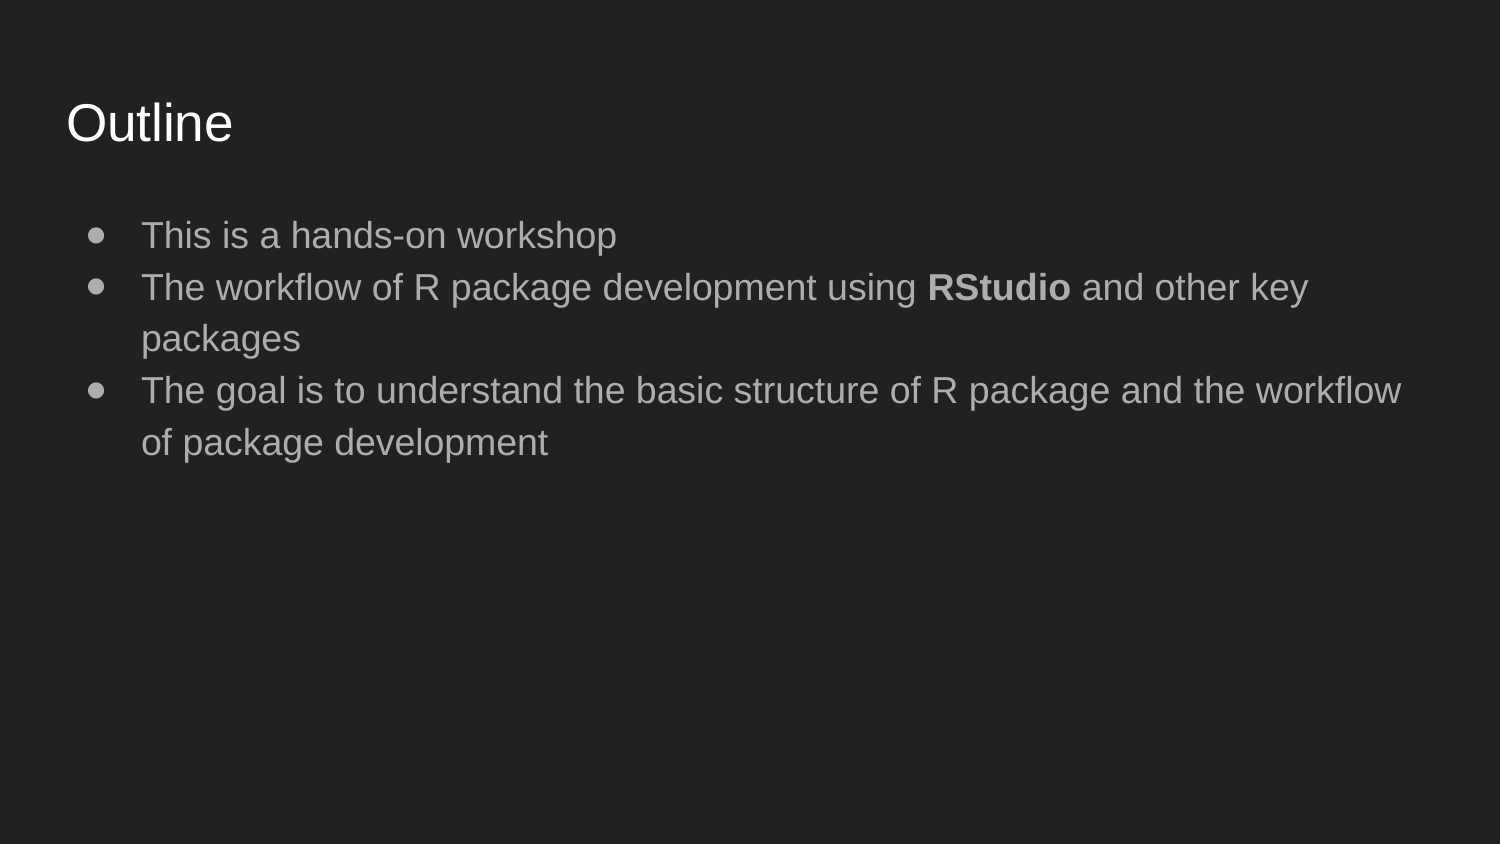

# Outline
This is a hands-on workshop
The workflow of R package development using RStudio and other key packages
The goal is to understand the basic structure of R package and the workflow of package development